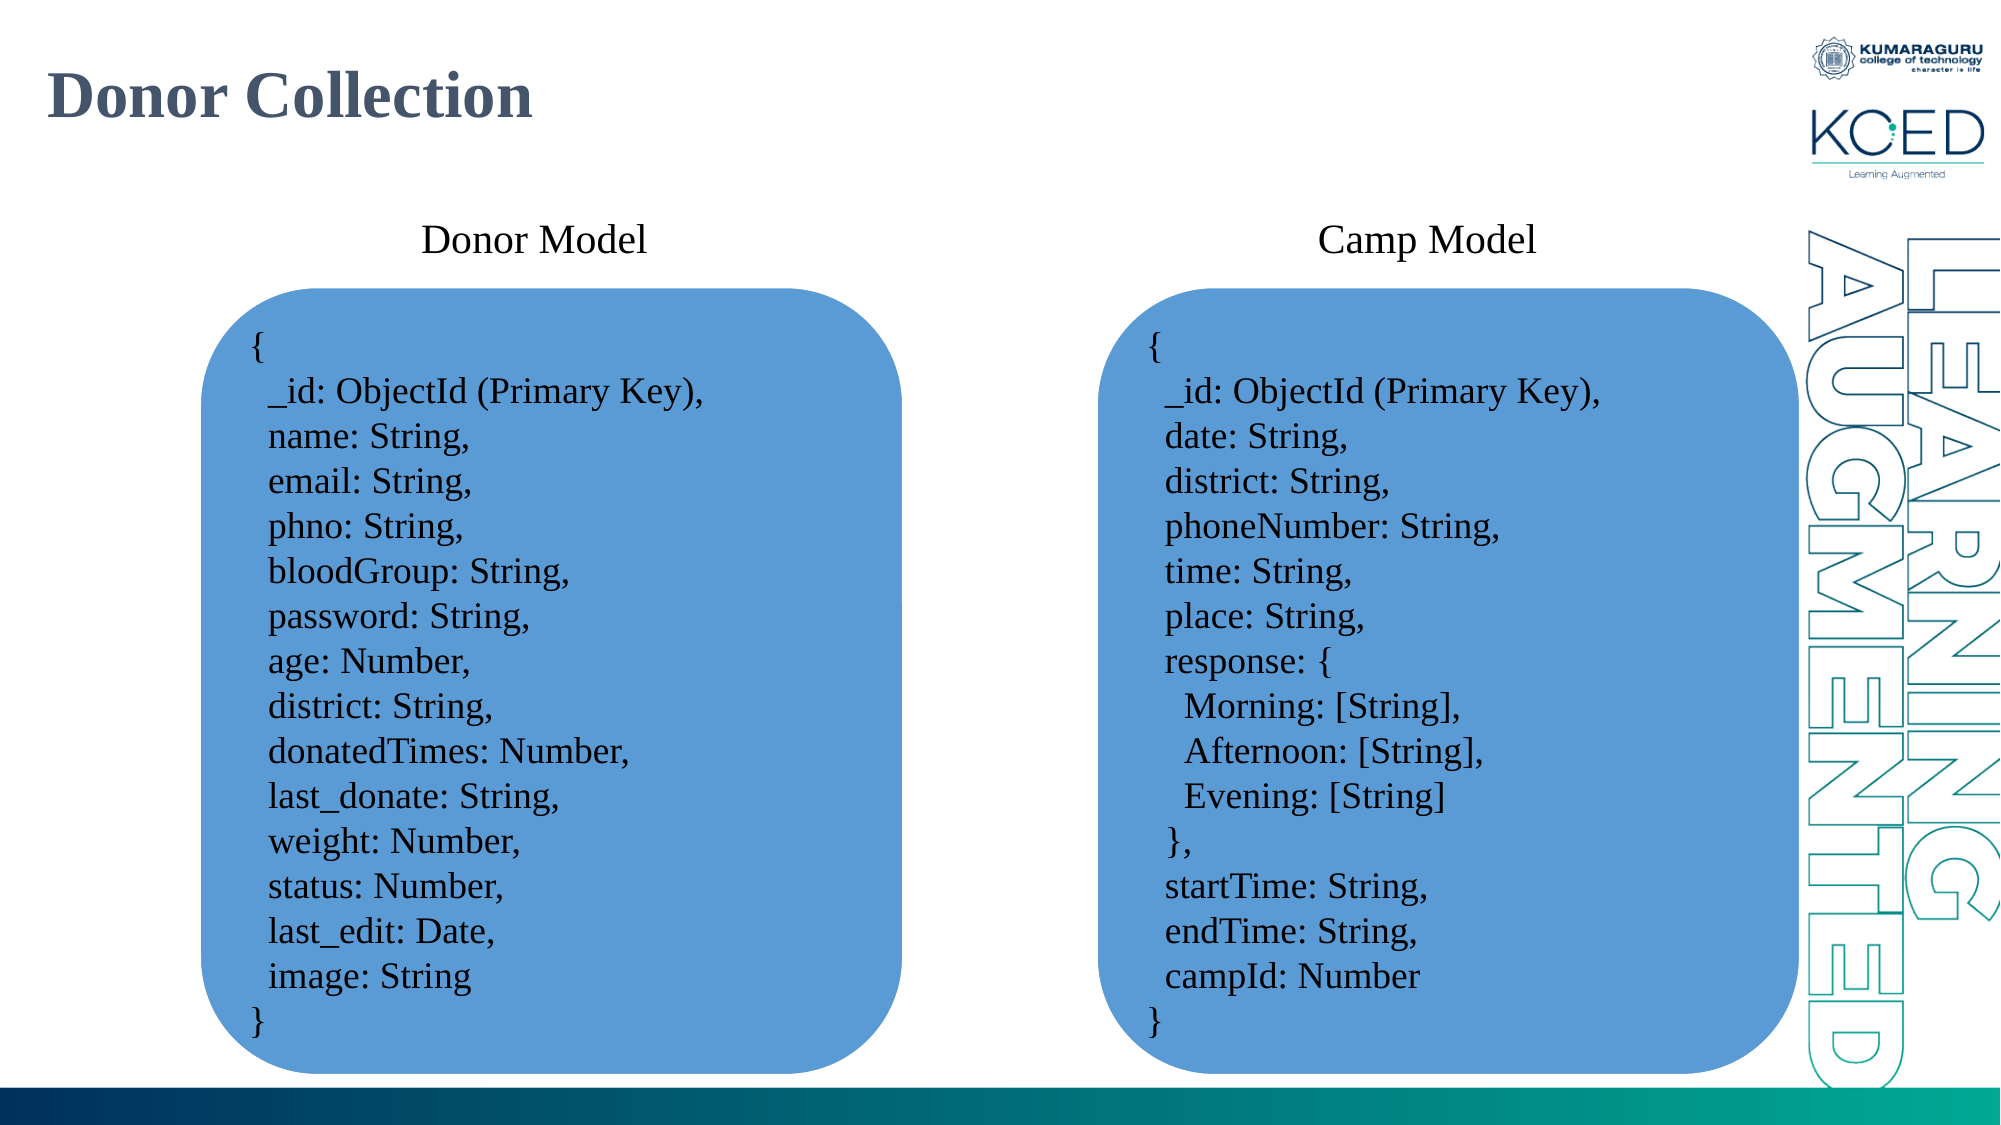

# Donor Collection
Donor Model
Camp Model
{
  _id: ObjectId (Primary Key),
  date: String,
  district: String,
  phoneNumber: String,
  time: String,
  place: String,
  response: {
    Morning: [String],
    Afternoon: [String],
    Evening: [String]
  },
  startTime: String,
  endTime: String,
  campId: Number
}
{
  _id: ObjectId (Primary Key),
  name: String,
  email: String,
  phno: String,
  bloodGroup: String,
  password: String,
  age: Number,
  district: String,
  donatedTimes: Number,
  last_donate: String,
  weight: Number,
  status: Number,
  last_edit: Date,
  image: String
}